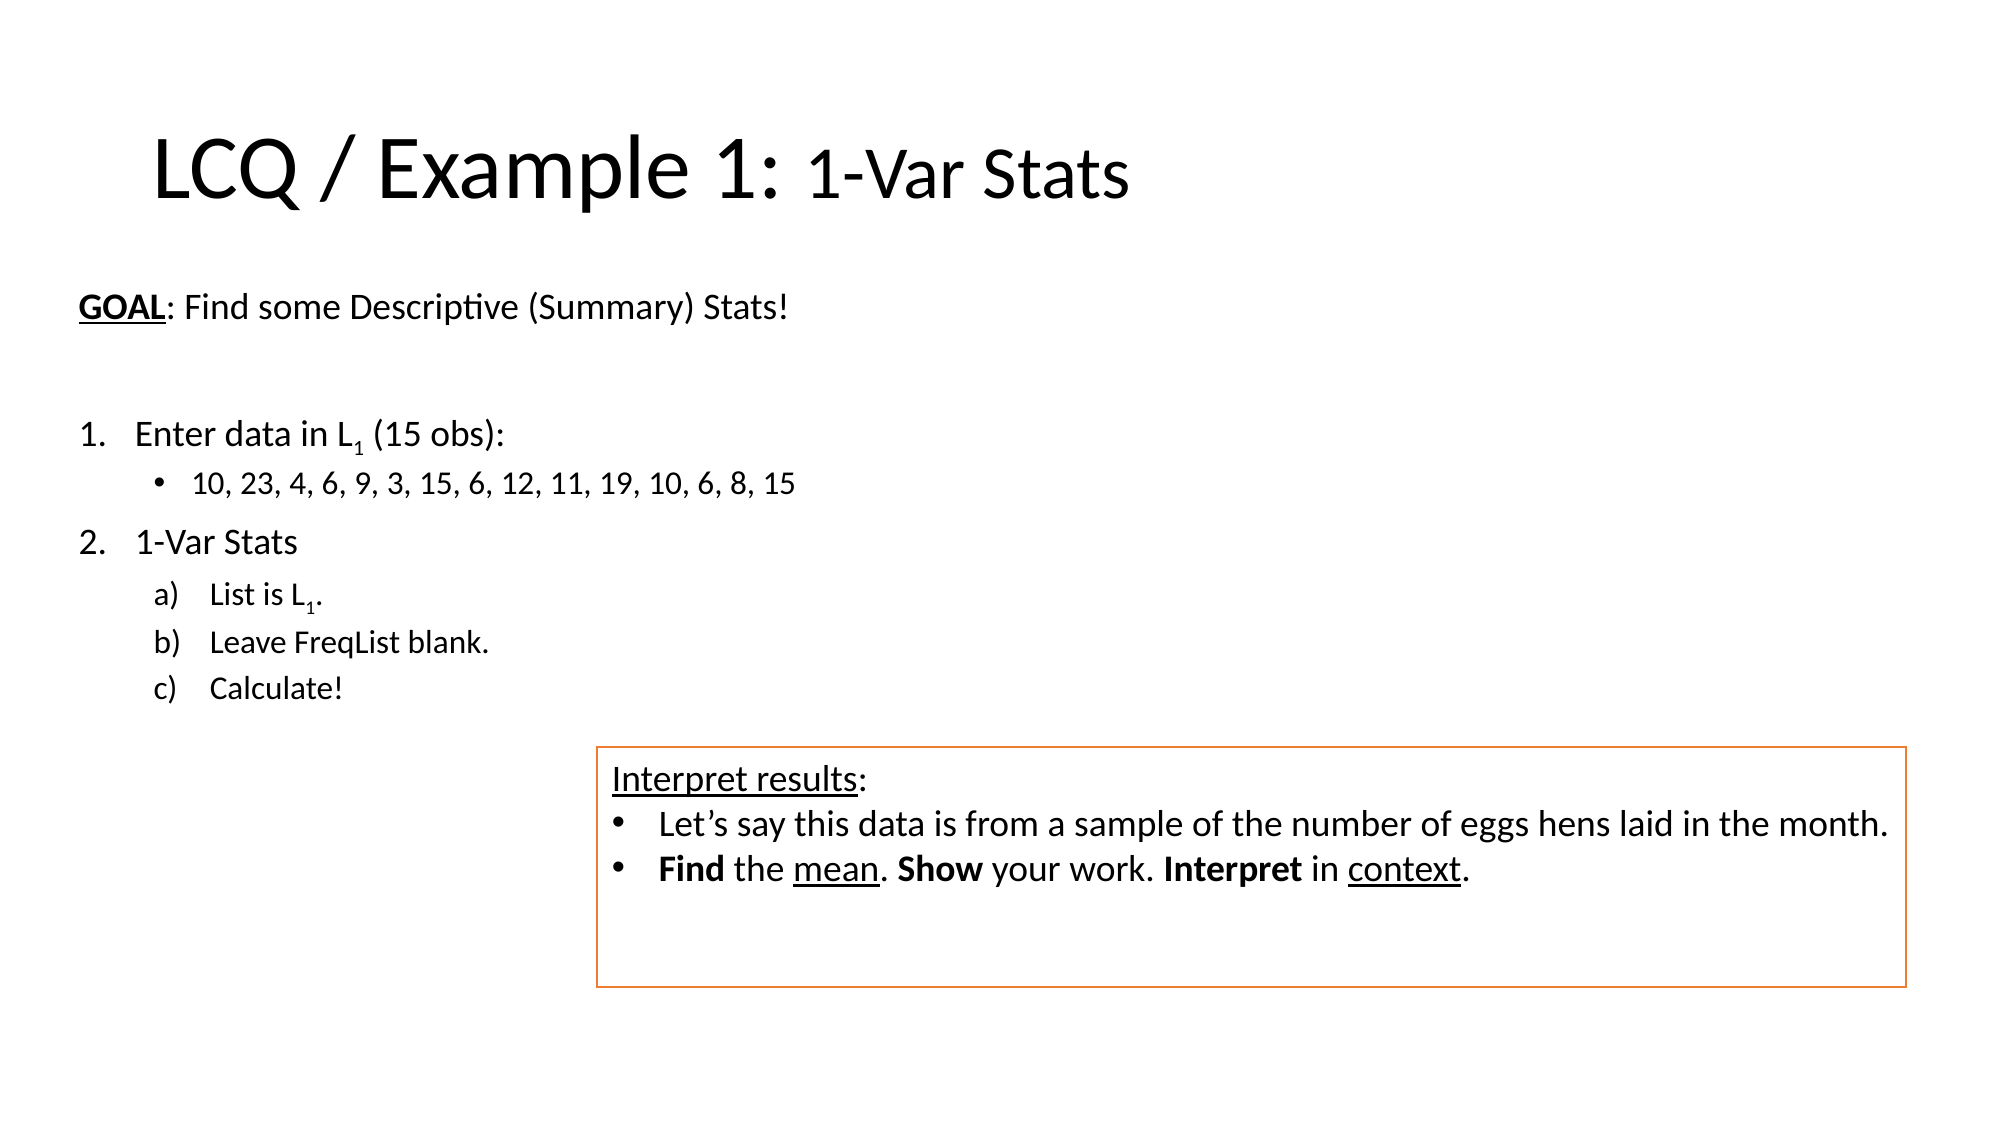

# LCQ / Example 1: 1-Var Stats
GOAL: Find some Descriptive (Summary) Stats!

Enter data in L1 (15 obs):
10, 23, 4, 6, 9, 3, 15, 6, 12, 11, 19, 10, 6, 8, 15
1-Var Stats
List is L1.
Leave FreqList blank.
Calculate!
Interpret results:
Let’s say this data is from a sample of the number of eggs hens laid in the month.
Find the mean. Show your work. Interpret in context.